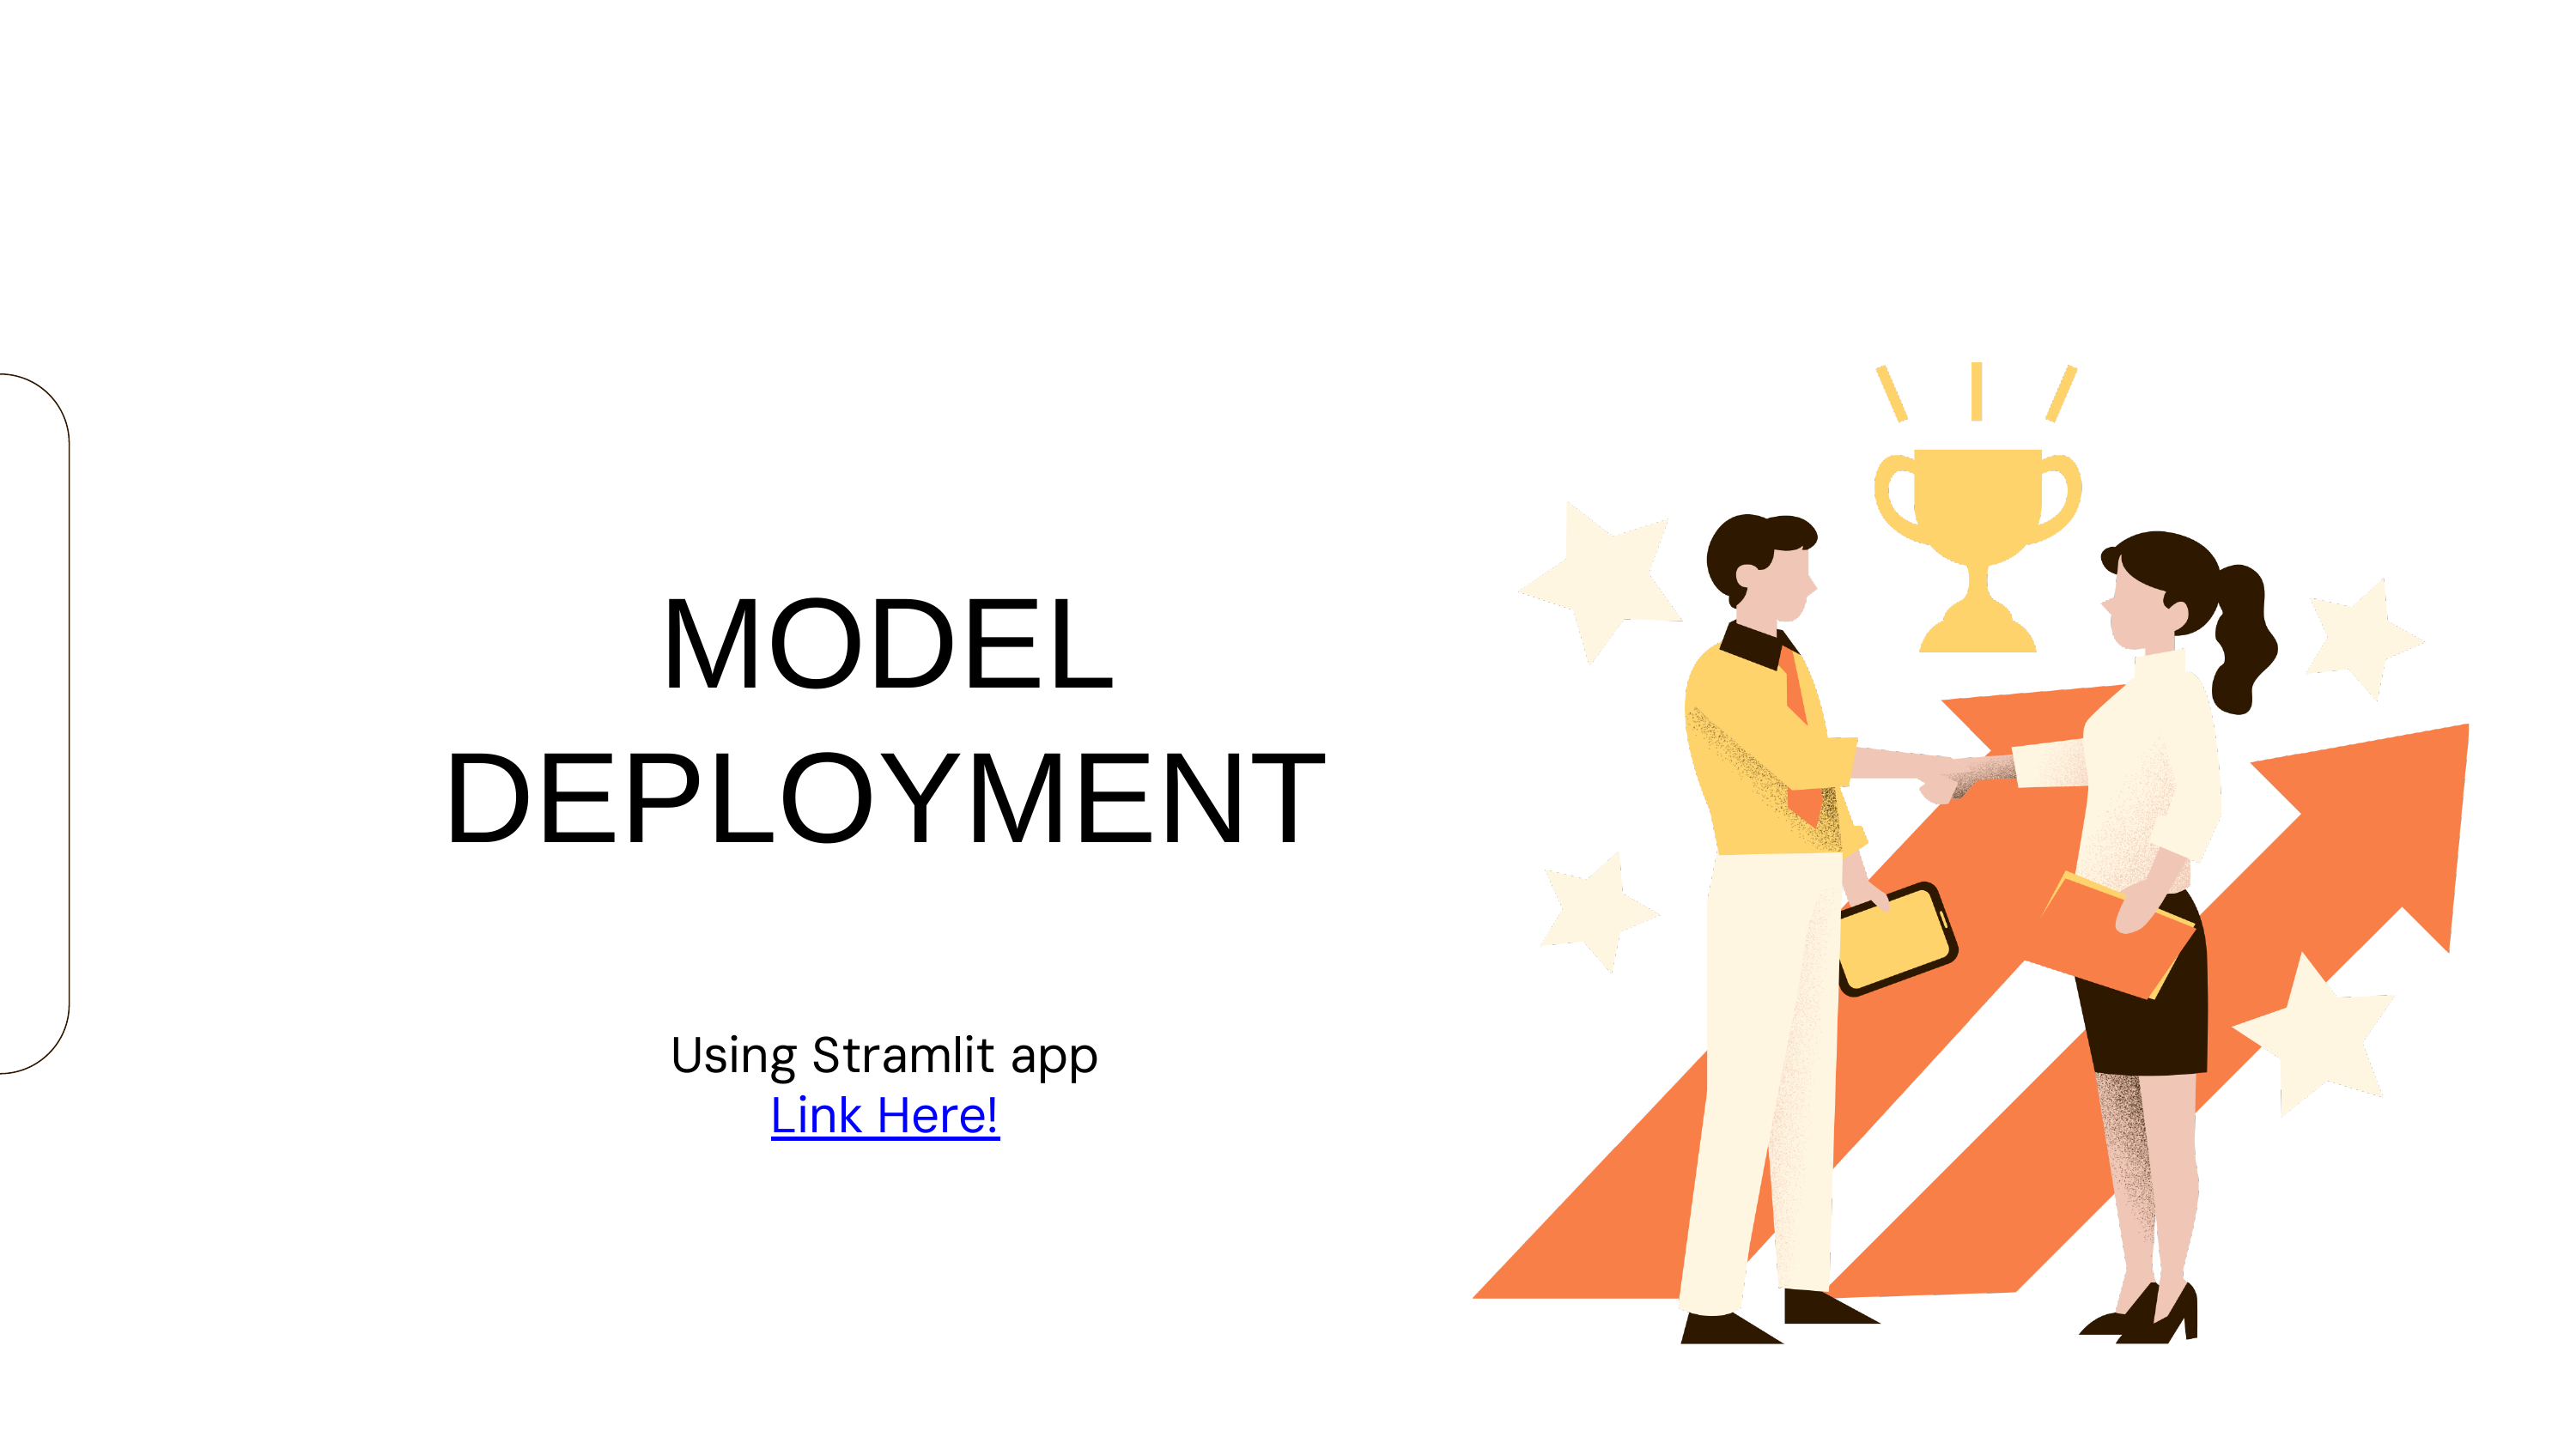

MODEL DEPLOYMENT

Using Stramlit app
Link Here!